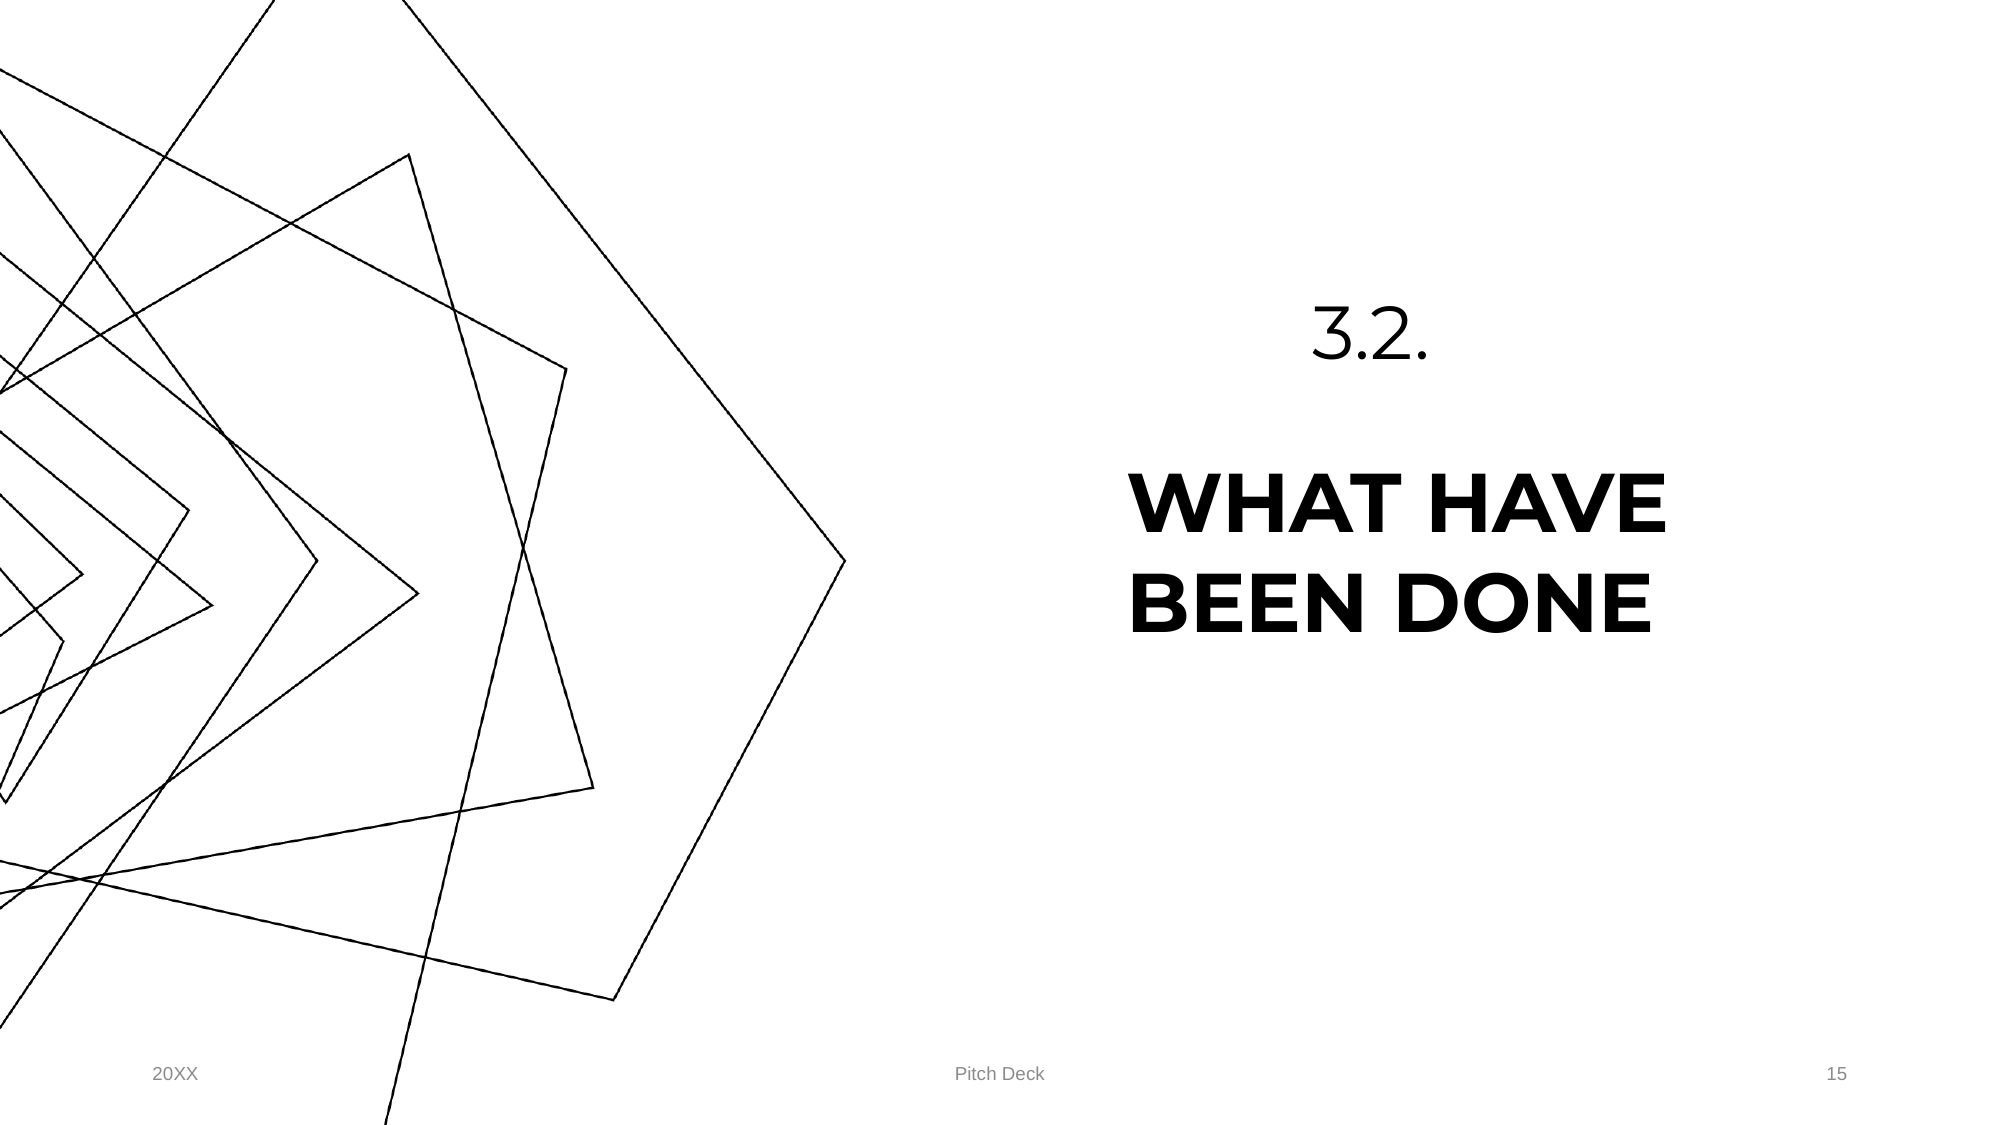

3.2.
WHAT HAVE BEEN DONE
20XX
Pitch Deck
15